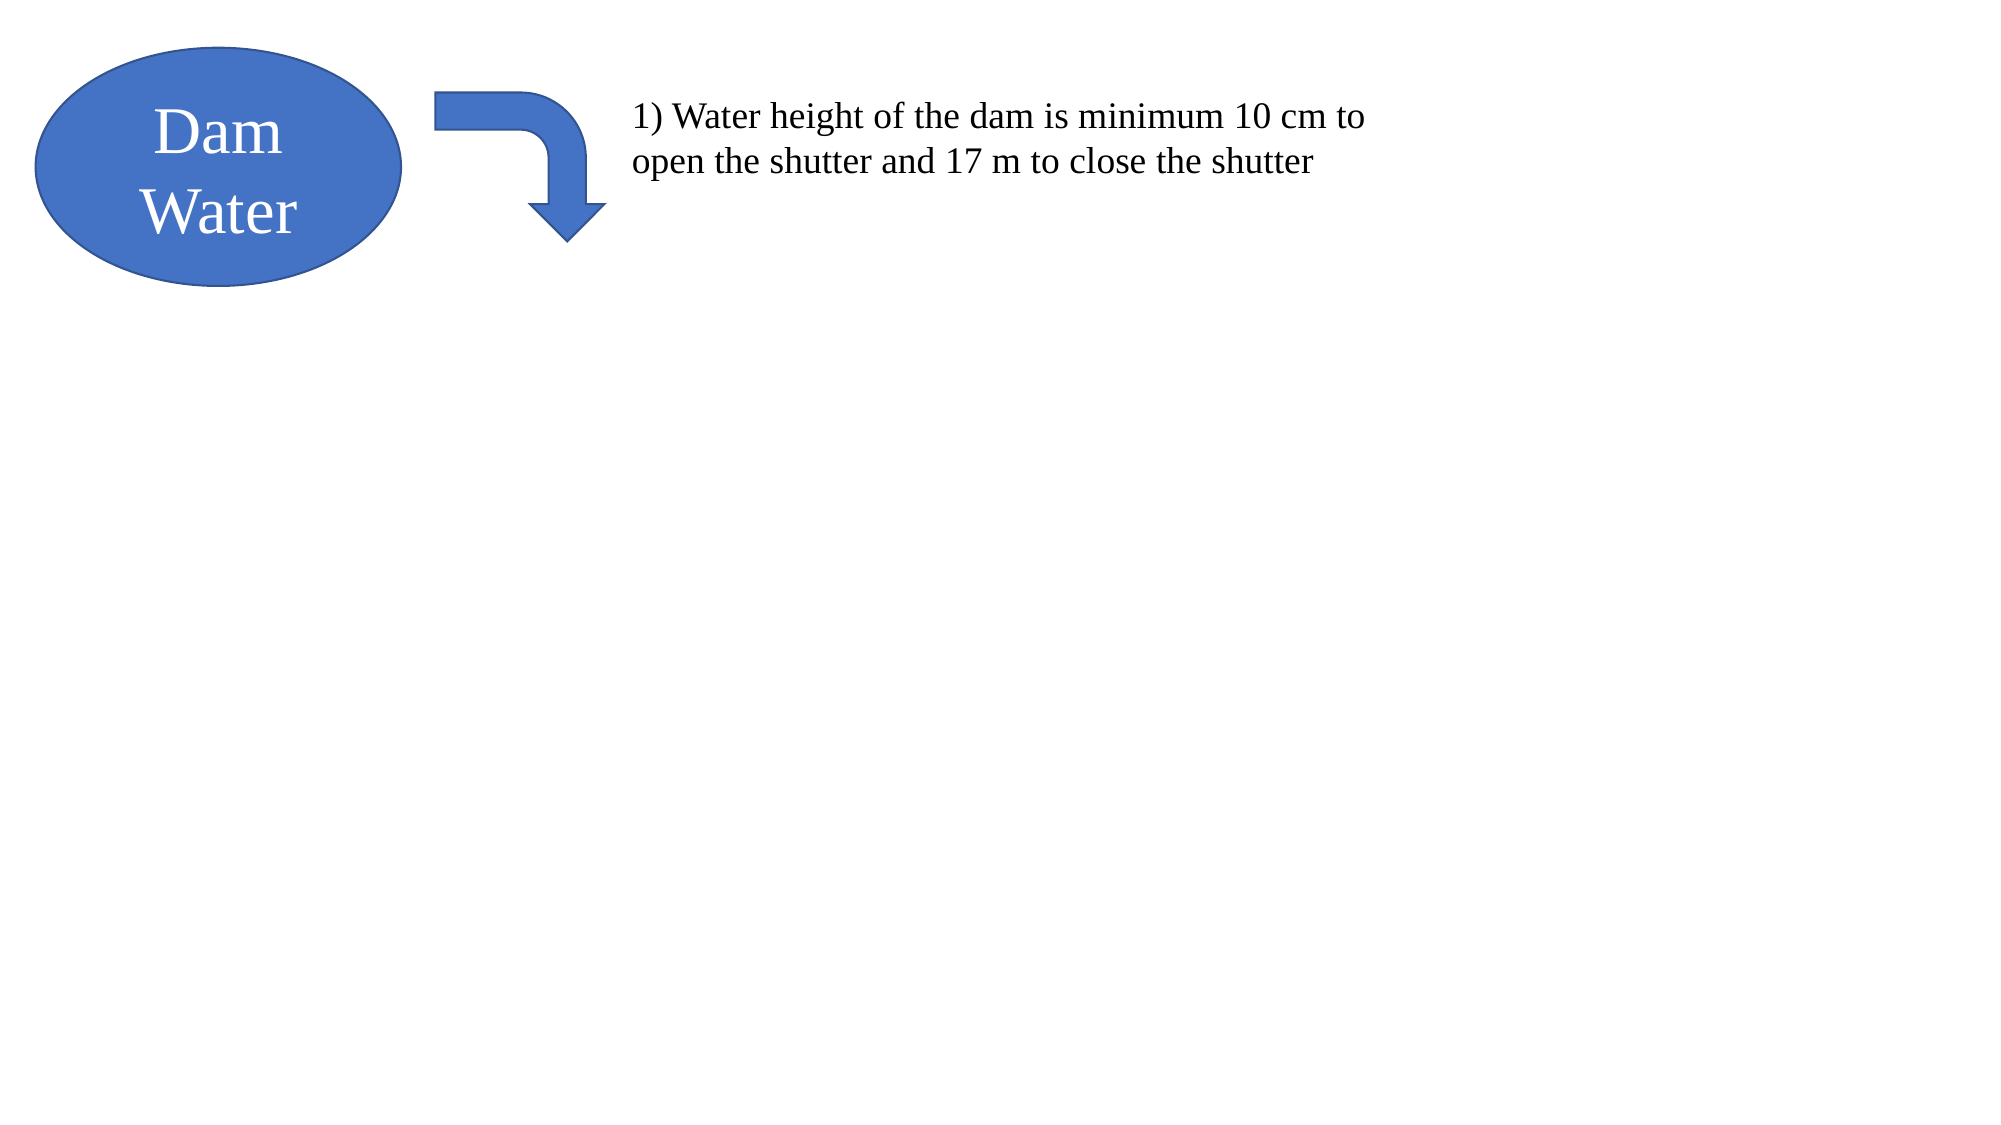

Dam Water

1) Water height of the dam is minimum 10 cm to open the shutter and 17 m to close the shutter